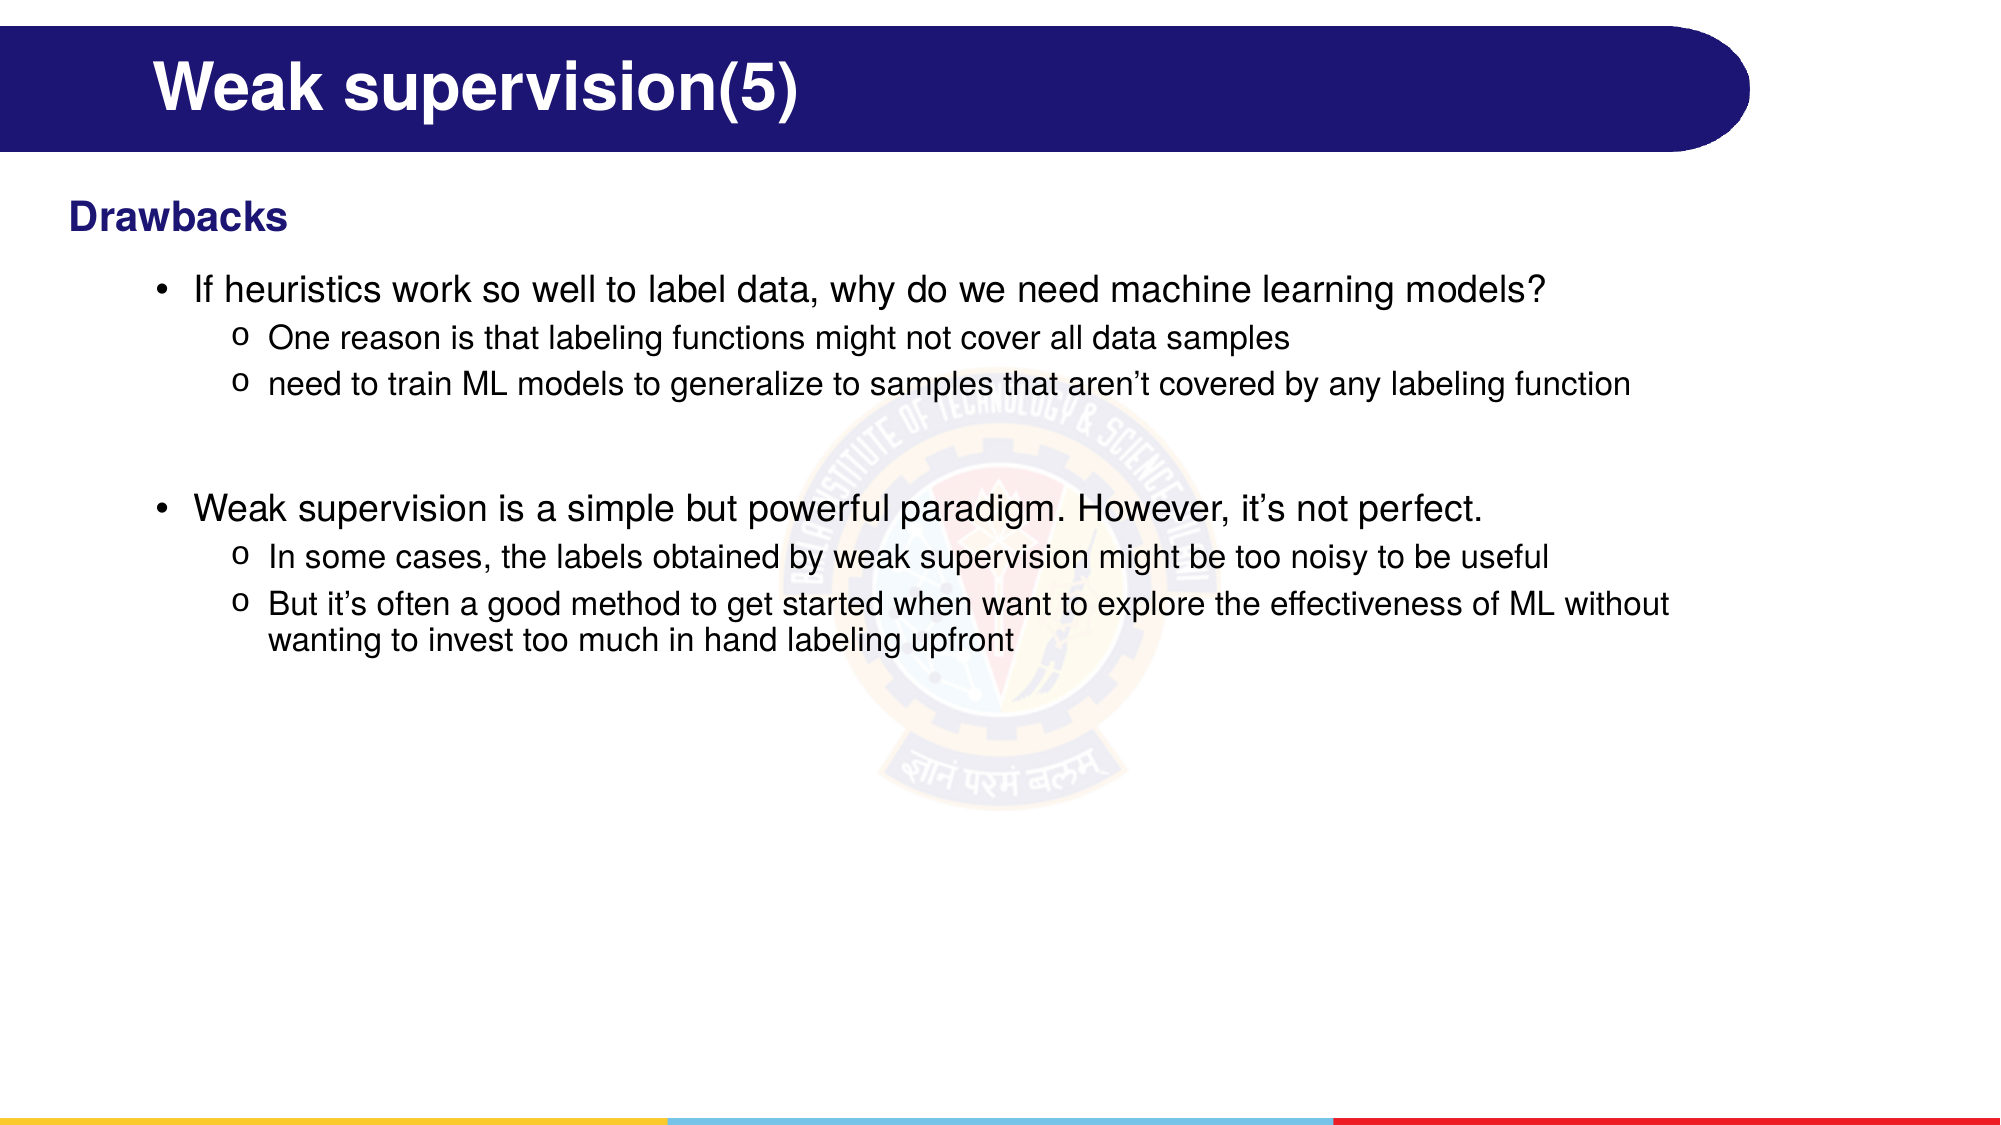

# Weak supervision(5)
Drawbacks
If heuristics work so well to label data, why do we need machine learning models?
One reason is that labeling functions might not cover all data samples
need to train ML models to generalize to samples that aren’t covered by any labeling function

Weak supervision is a simple but powerful paradigm. However, it’s not perfect.
In some cases, the labels obtained by weak supervision might be too noisy to be useful
But it’s often a good method to get started when want to explore the effectiveness of ML without wanting to invest too much in hand labeling upfront